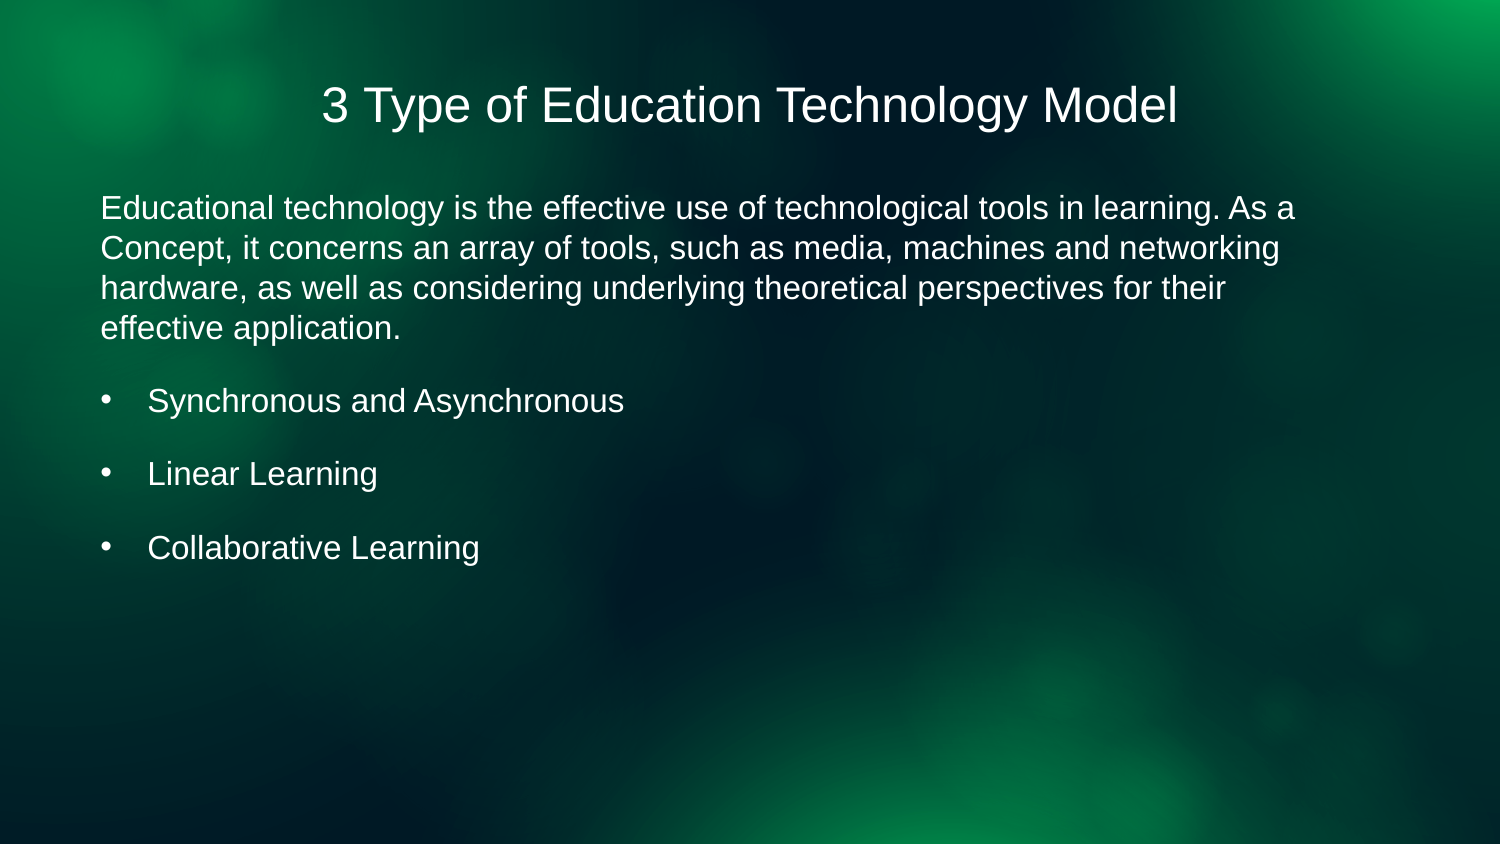

# 3 Type of Education Technology Model
Educational technology is the effective use of technological tools in learning. As a Concept, іt concerns an array of tools, such as media, machines and networking hardware, as well as considering underlying theoretical perspectives for their effective application.
Synchronous and Asynchronous
Linear Learning
Collaborative Learning